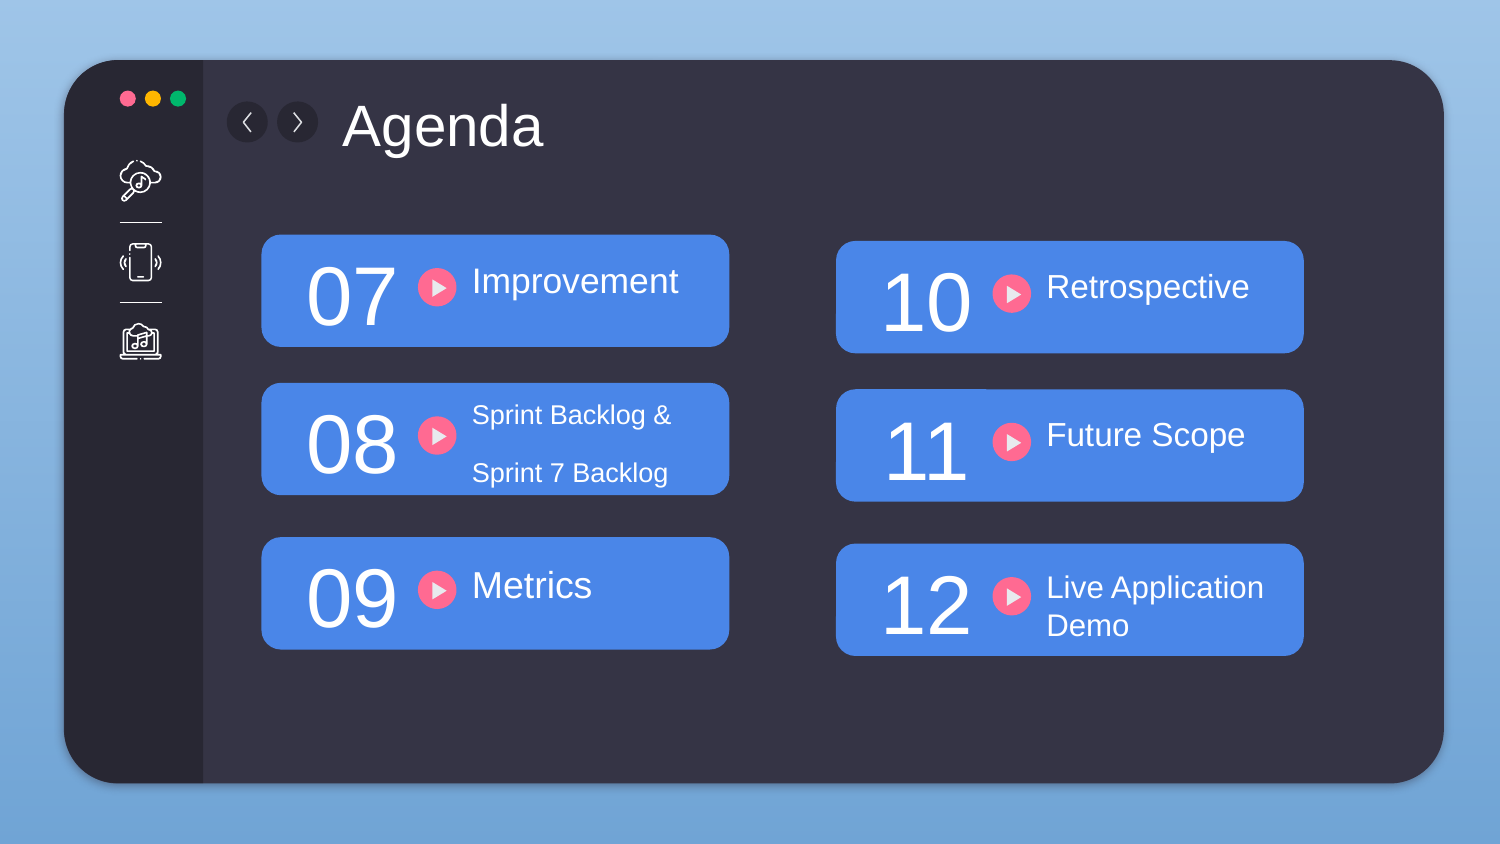

Agenda

# 07
Improvement
10
Retrospective

Sprint Backlog &
Sprint 7 Backlog
08
11
Future Scope

09
Metrics

12
Live Application Demo